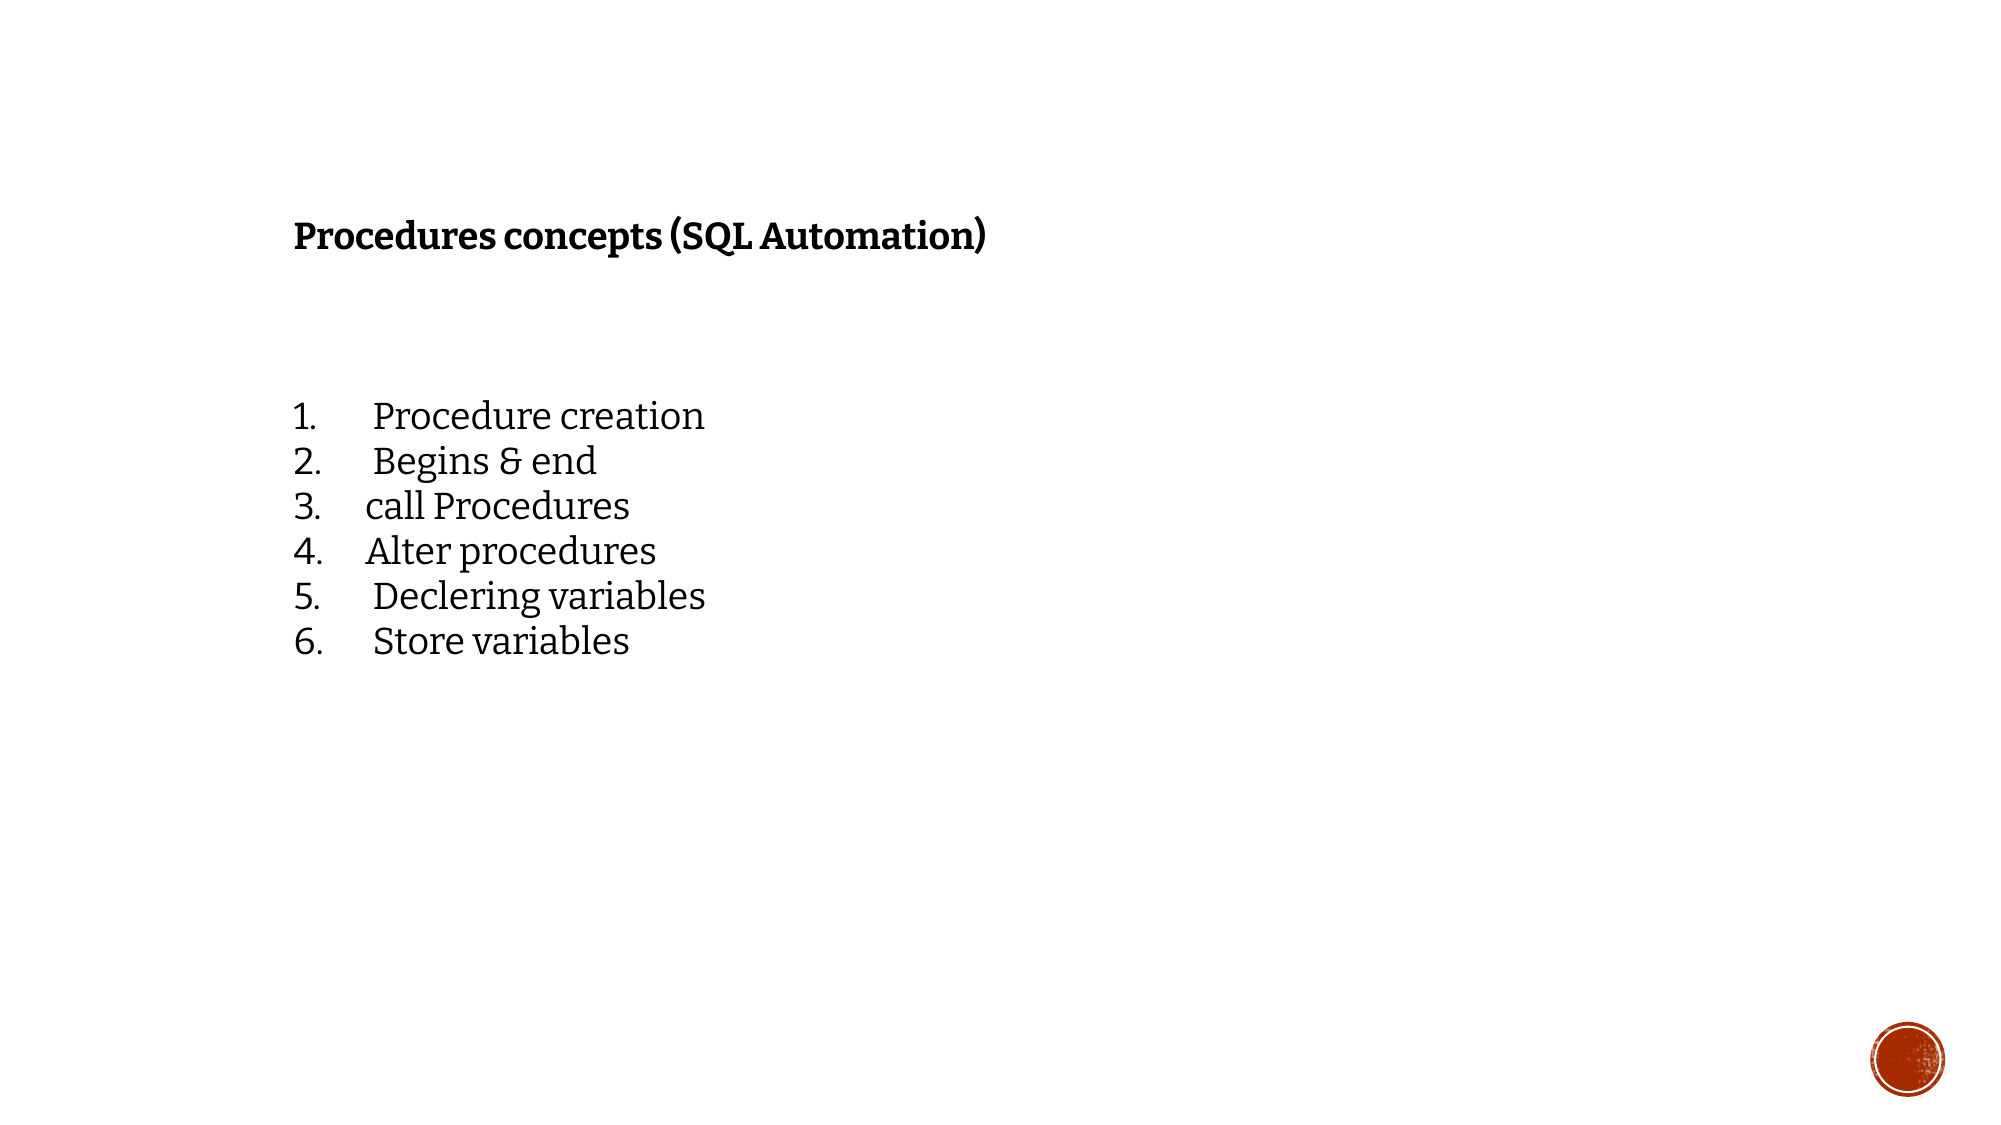

Procedures concepts (SQL Automation)

   Procedure creation
   Begins & end
  call Procedures
  Alter procedures
   Declering variables
   Store variables